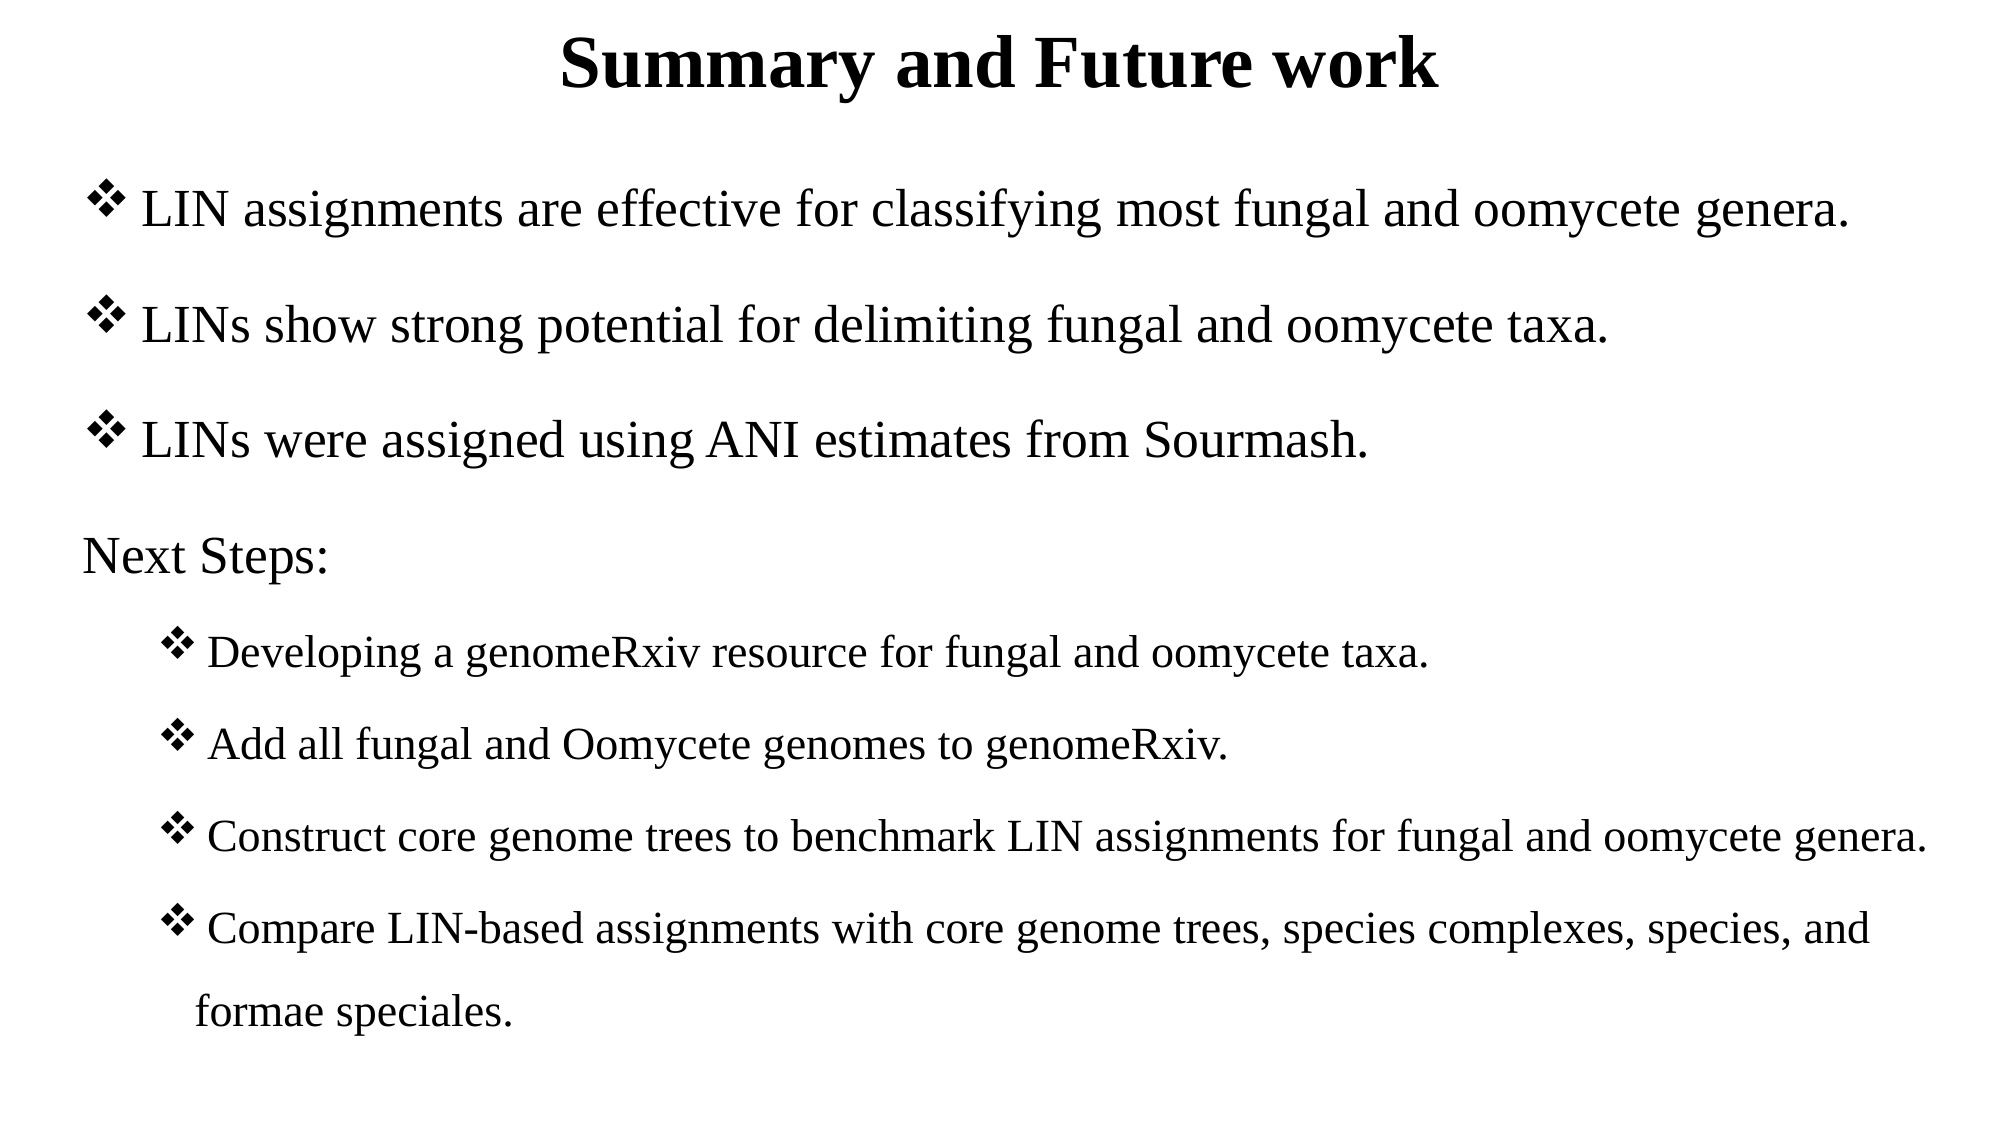

# Summary and Future work
 LIN assignments are effective for classifying most fungal and oomycete genera.
 LINs show strong potential for delimiting fungal and oomycete taxa.
 LINs were assigned using ANI estimates from Sourmash.
Next Steps:
 Developing a genomeRxiv resource for fungal and oomycete taxa.
 Add all fungal and Oomycete genomes to genomeRxiv.
 Construct core genome trees to benchmark LIN assignments for fungal and oomycete genera.
 Compare LIN-based assignments with core genome trees, species complexes, species, and formae speciales.